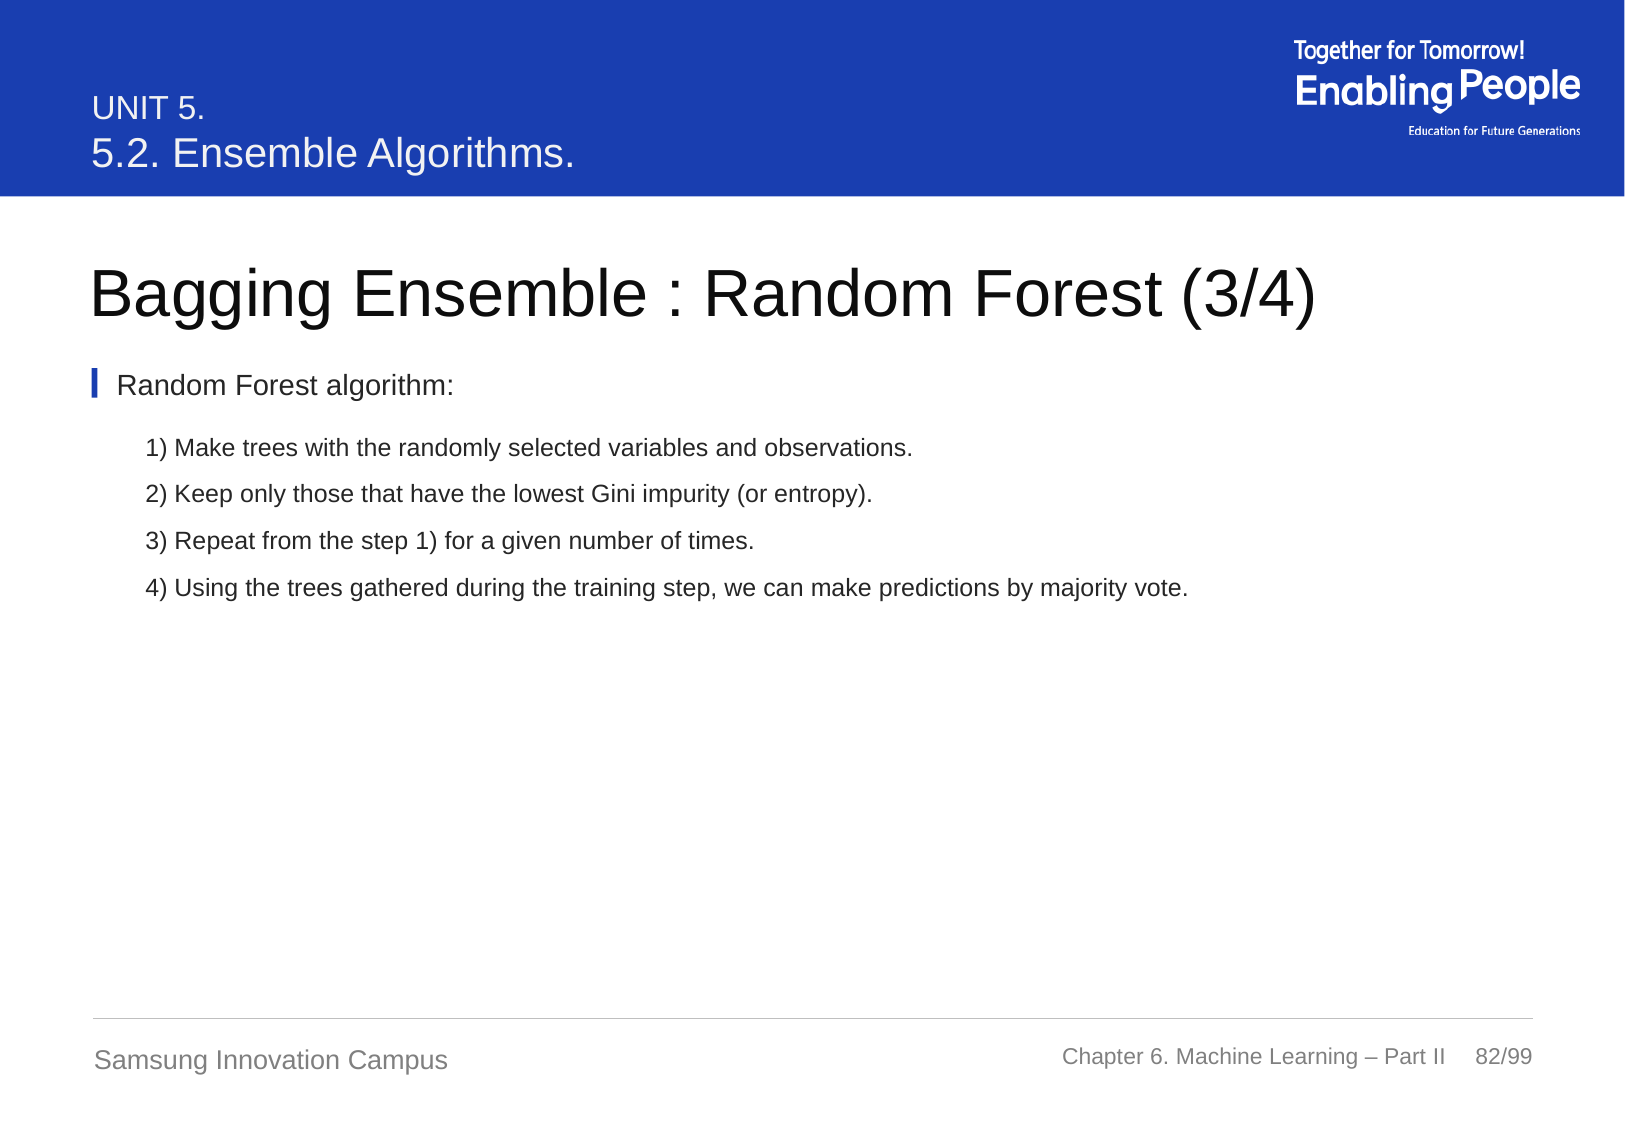

UNIT 5.
5.2. Ensemble Algorithms.
Bagging Ensemble : Random Forest (3/4)
Random Forest algorithm:

1) Make trees with the randomly selected variables and observations.
2) Keep only those that have the lowest Gini impurity (or entropy).
3) Repeat from the step 1) for a given number of times.
4) Using the trees gathered during the training step, we can make predictions by majority vote.